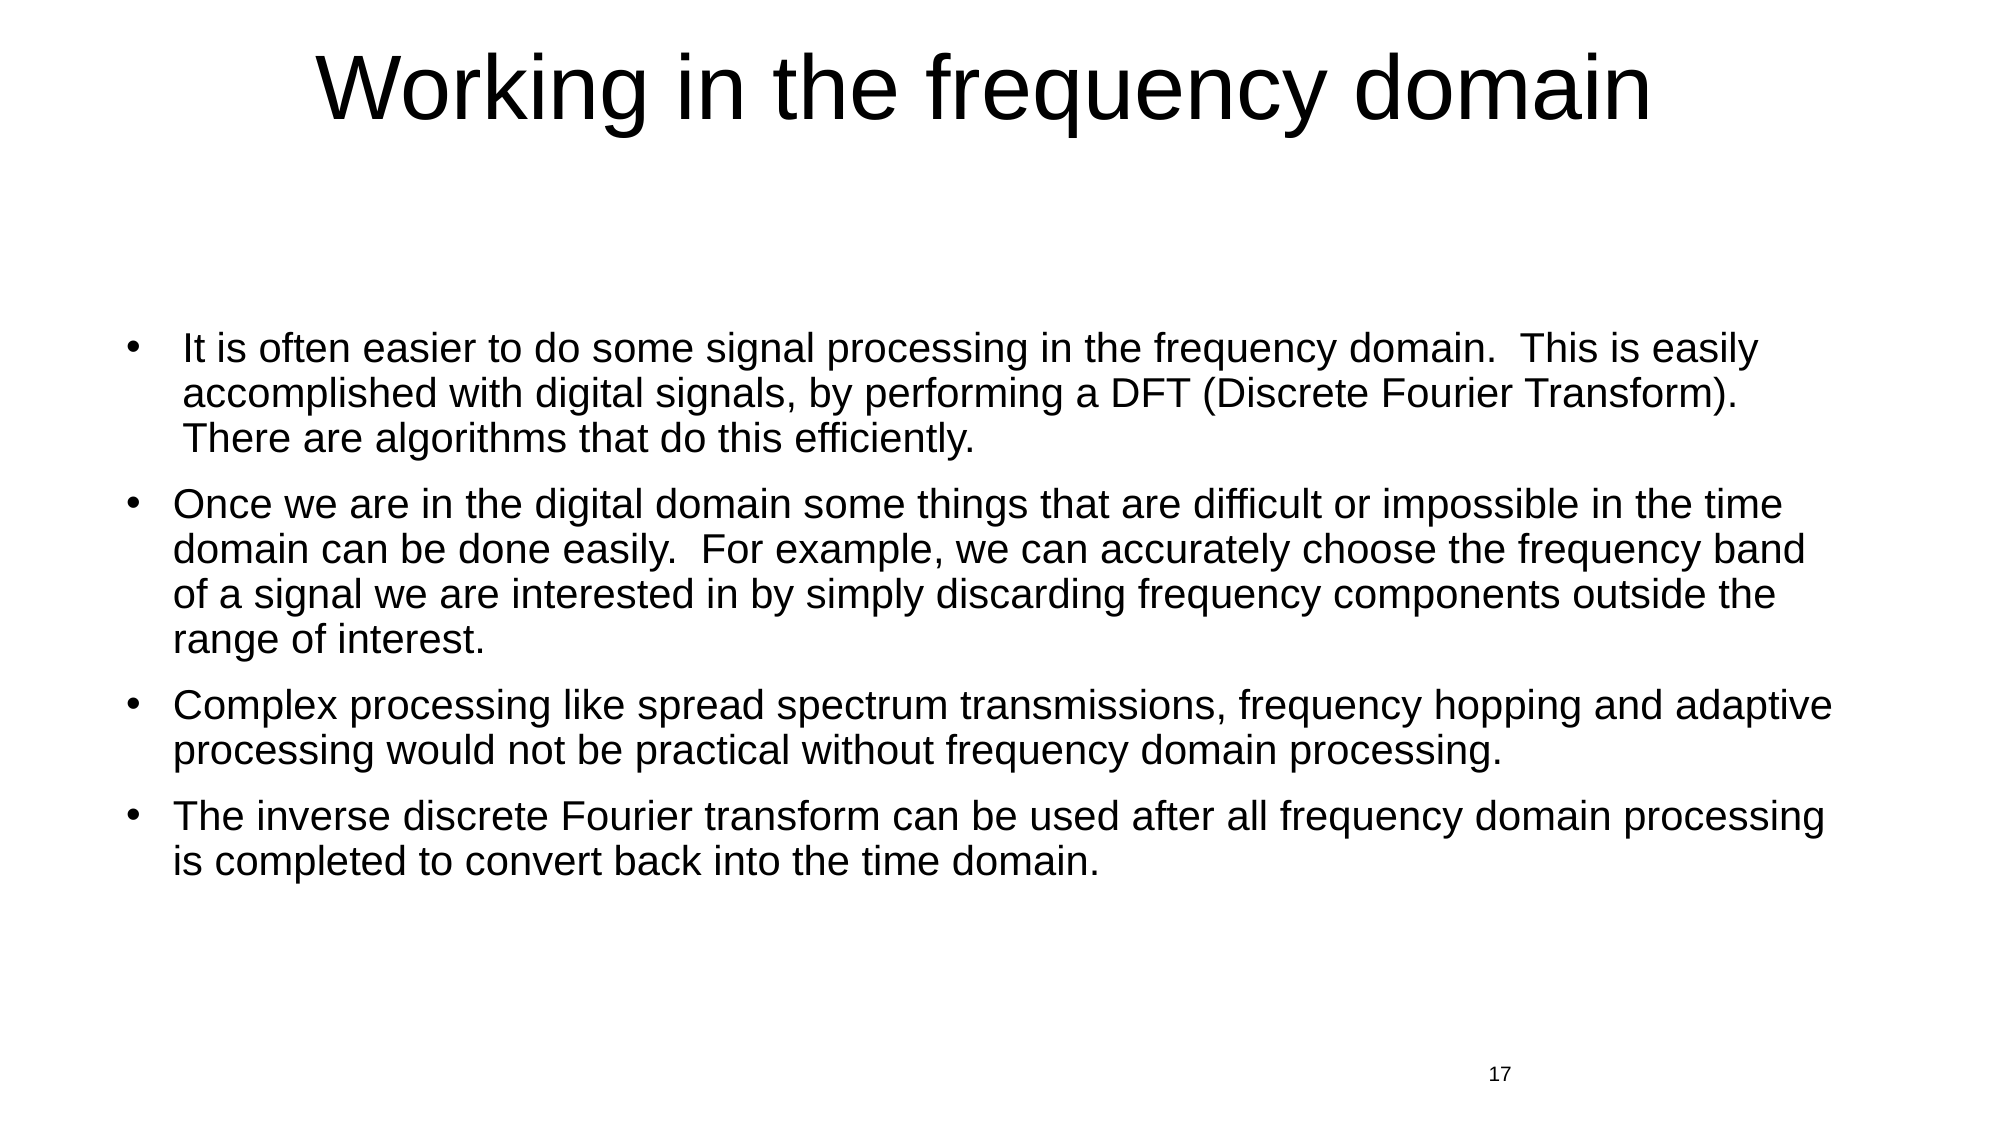

# Working in the frequency domain
It is often easier to do some signal processing in the frequency domain.  This is easily accomplished with digital signals, by performing a DFT (Discrete Fourier Transform).  There are algorithms that do this efficiently.
Once we are in the digital domain some things that are difficult or impossible in the time domain can be done easily.  For example, we can accurately choose the frequency band of a signal we are interested in by simply discarding frequency components outside the range of interest.
Complex processing like spread spectrum transmissions, frequency hopping and adaptive processing would not be practical without frequency domain processing.
The inverse discrete Fourier transform can be used after all frequency domain processing is completed to convert back into the time domain.
17